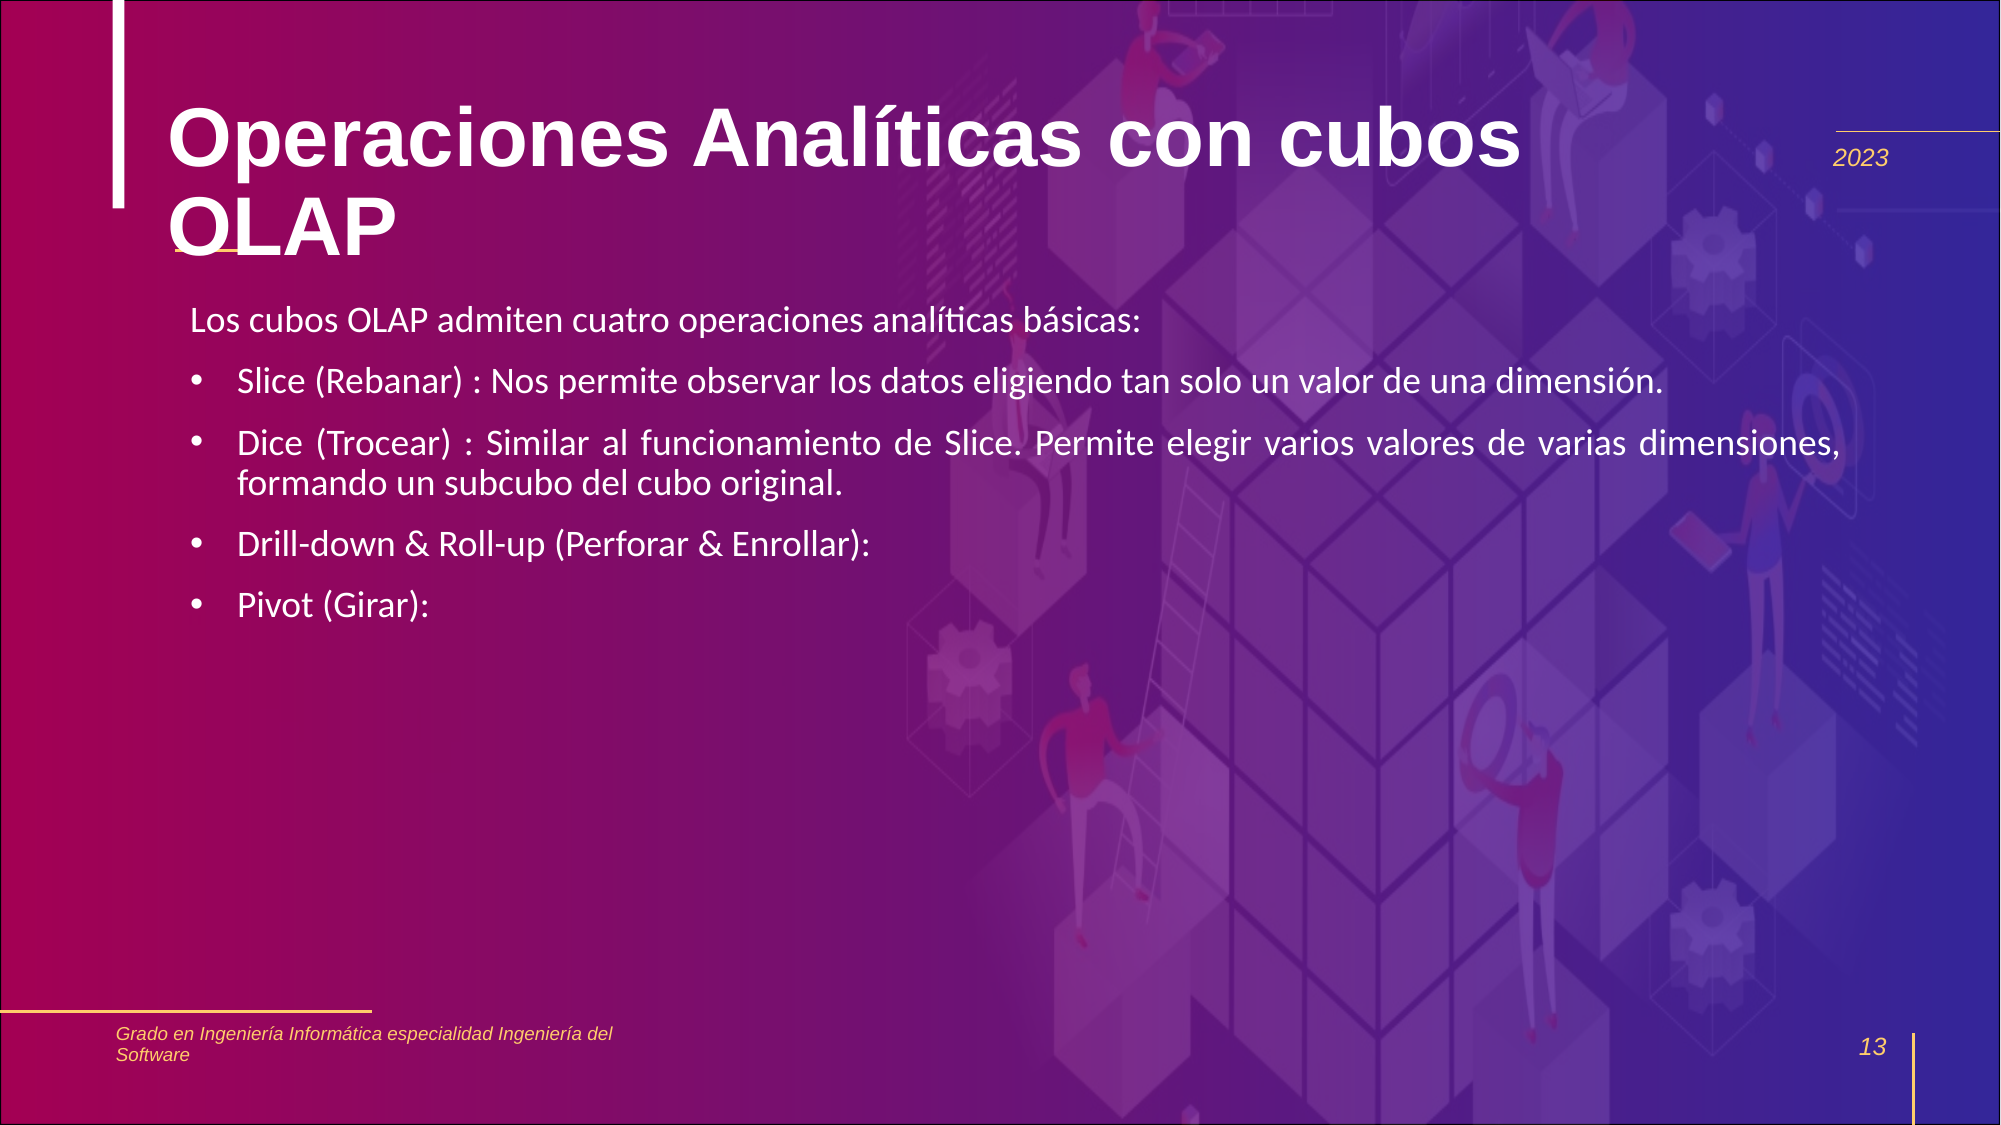

# Operaciones Analíticas con cubos OLAP
2023
Los cubos OLAP admiten cuatro operaciones analíticas básicas:
Slice (Rebanar) : Nos permite observar los datos eligiendo tan solo un valor de una dimensión.
Dice (Trocear) : Similar al funcionamiento de Slice. Permite elegir varios valores de varias dimensiones, formando un subcubo del cubo original.
Drill-down & Roll-up (Perforar & Enrollar):
Pivot (Girar):

Grado en Ingeniería Informática especialidad Ingeniería del Software
13